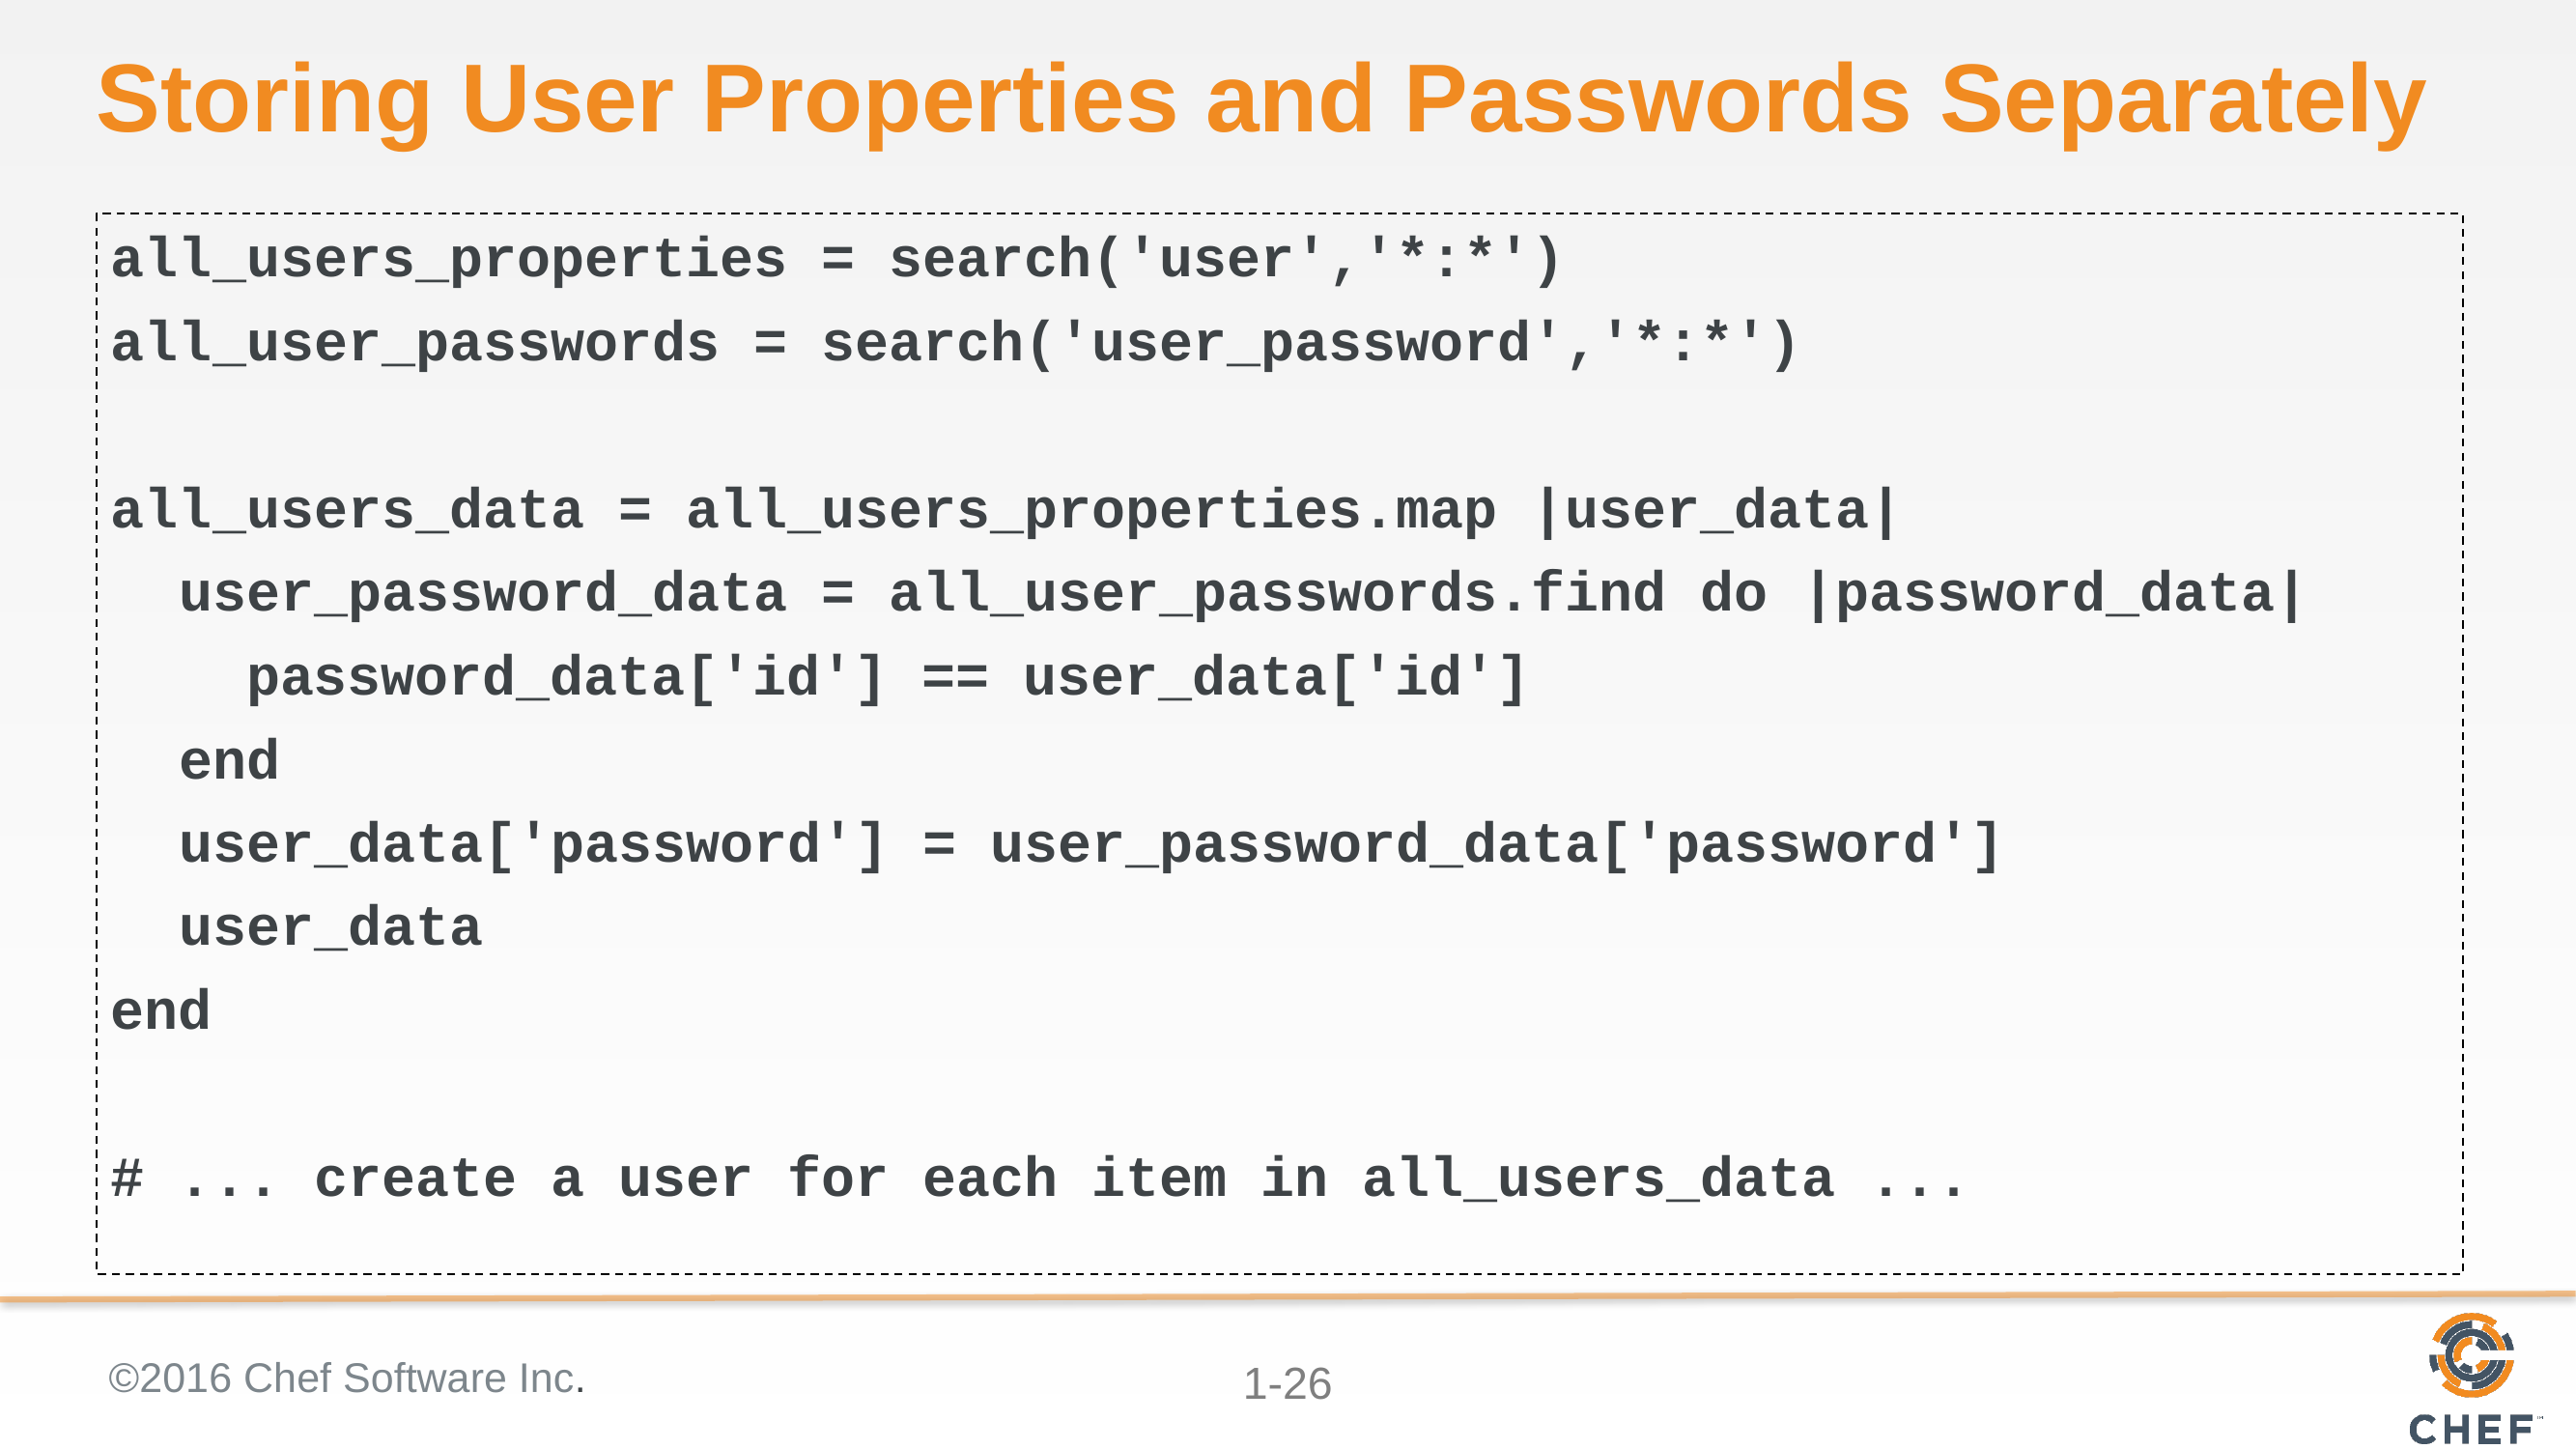

# Storing User Properties and Passwords Separately
all_users_properties = search('user','*:*')
all_user_passwords = search('user_password','*:*')

all_users_data = all_users_properties.map |user_data|
  user_password_data = all_user_passwords.find do |password_data|
    password_data['id'] == user_data['id']
  end
  user_data['password'] = user_password_data['password']
  user_data
end

# ... create a user for each item in all_users_data ...